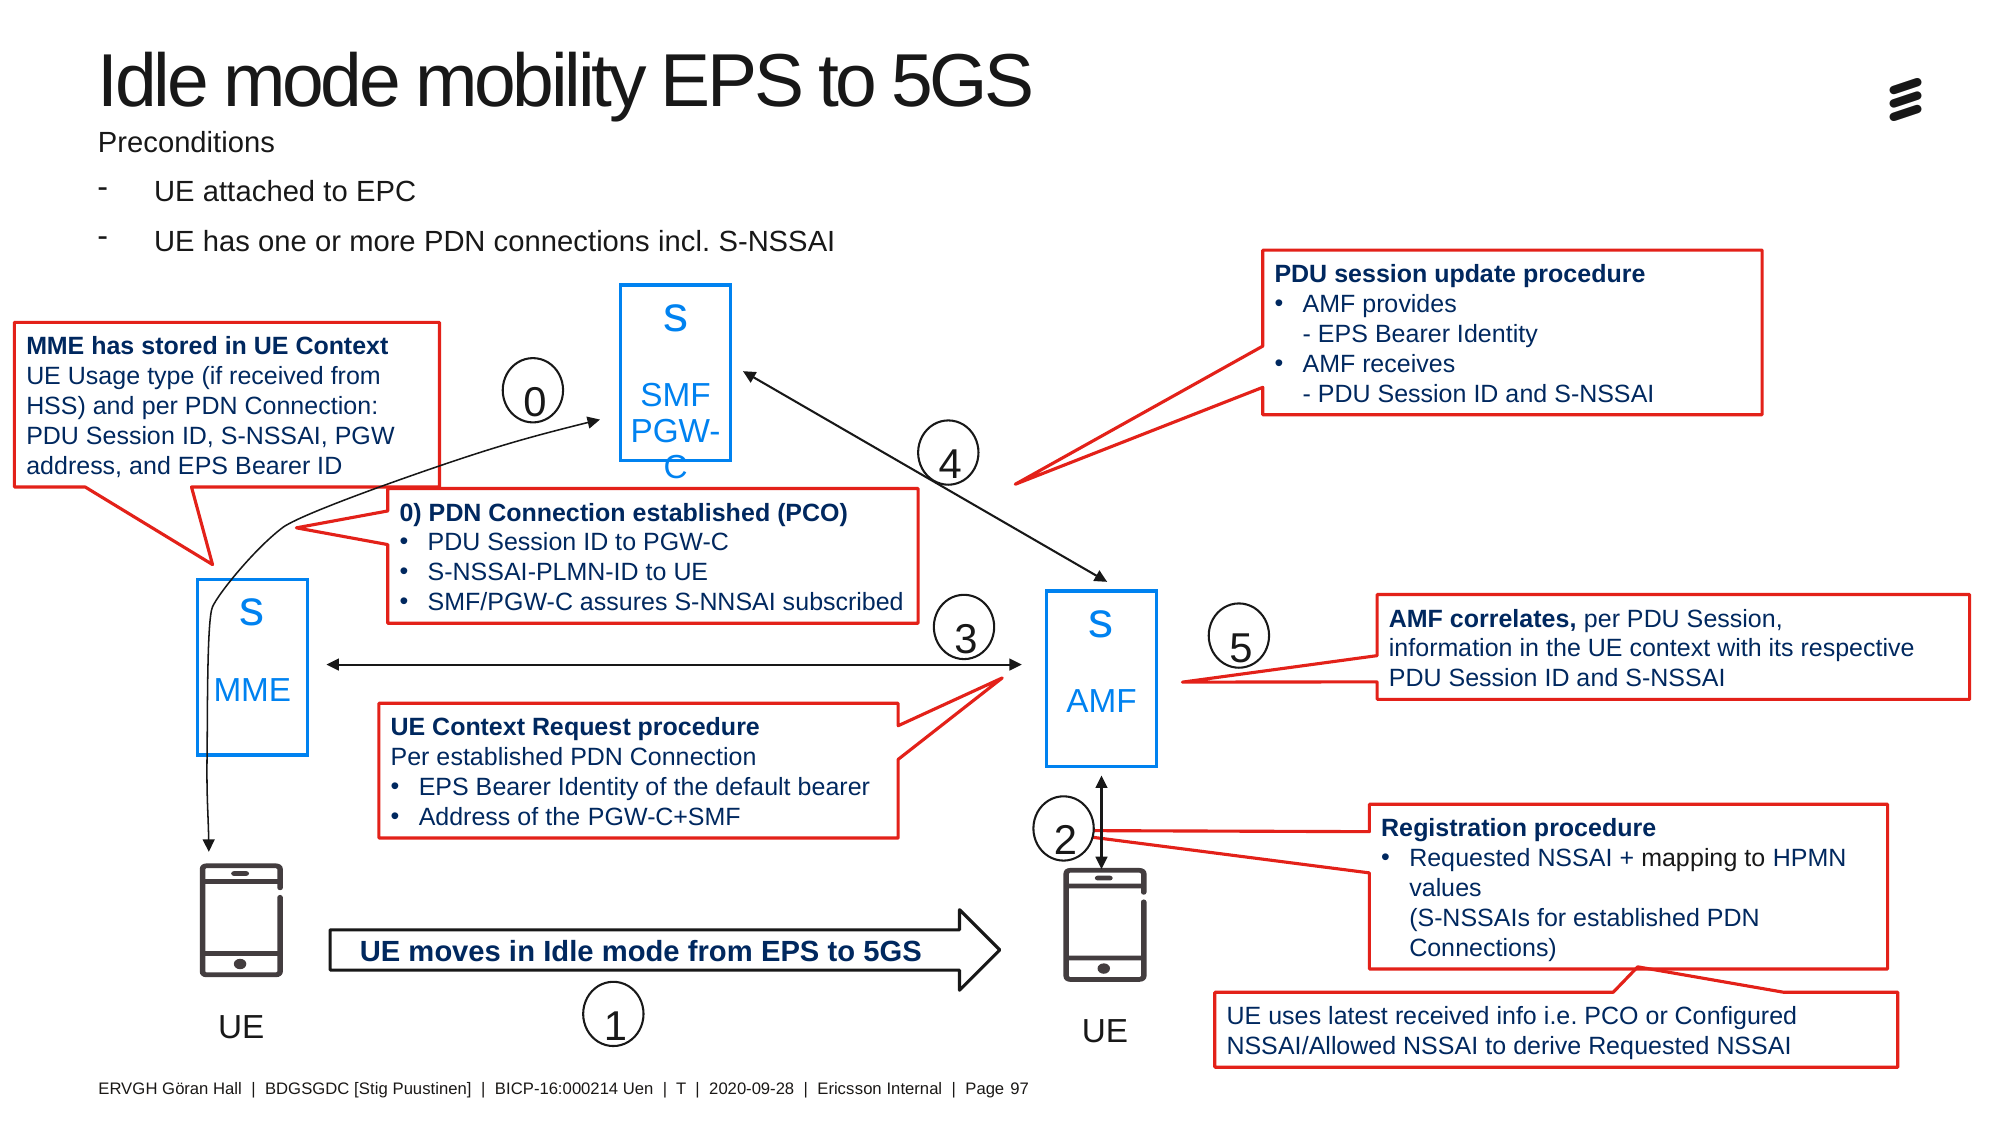

# Idle mode mobility EPS to 5GS
Preconditions
UE attached to EPC
UE has one or more PDN connections incl. S-NSSAI

PDU session update procedure
AMF provides
- EPS Bearer Identity
AMF receives
- PDU Session ID and S-NSSAI
s

SMF
PGW-C
MME has stored in UE Context
UE Usage type (if received from HSS) and per PDN Connection: PDU Session ID, S-NSSAI, PGW address, and EPS Bearer ID
0

4
0) PDN Connection established (PCO)
PDU Session ID to PGW-C
S-NSSAI-PLMN-ID to UE
SMF/PGW-C assures S-NNSAI subscribed
s

MME
s

AMF
AMF correlates, per PDU Session,
information in the UE context with its respective PDU Session ID and S-NSSAI
3
5
UE Context Request procedure
Per established PDN Connection
EPS Bearer Identity of the default bearer
Address of the PGW-C+SMF
2
Registration procedure
Requested NSSAI + mapping to HPMN values
(S-NSSAIs for established PDN Connections)

UE

UE

UE moves in Idle mode from EPS to 5GS
1
UE uses latest received info i.e. PCO or Configured NSSAI/Allowed NSSAI to derive Requested NSSAI